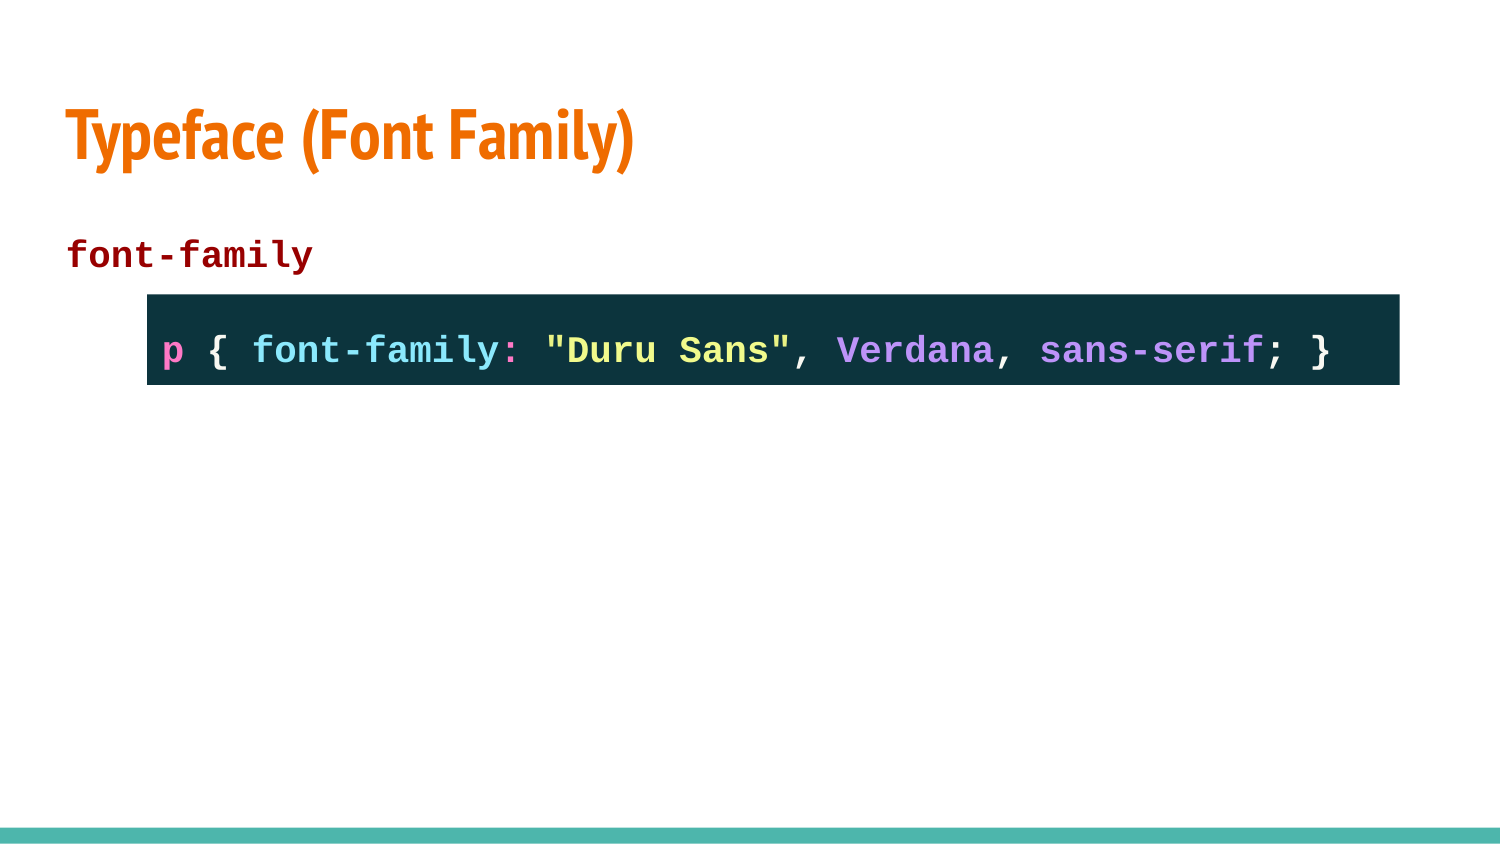

Typeface (Font Family)
font-family

p { font-family: "Duru Sans", Verdana, sans-serif; }